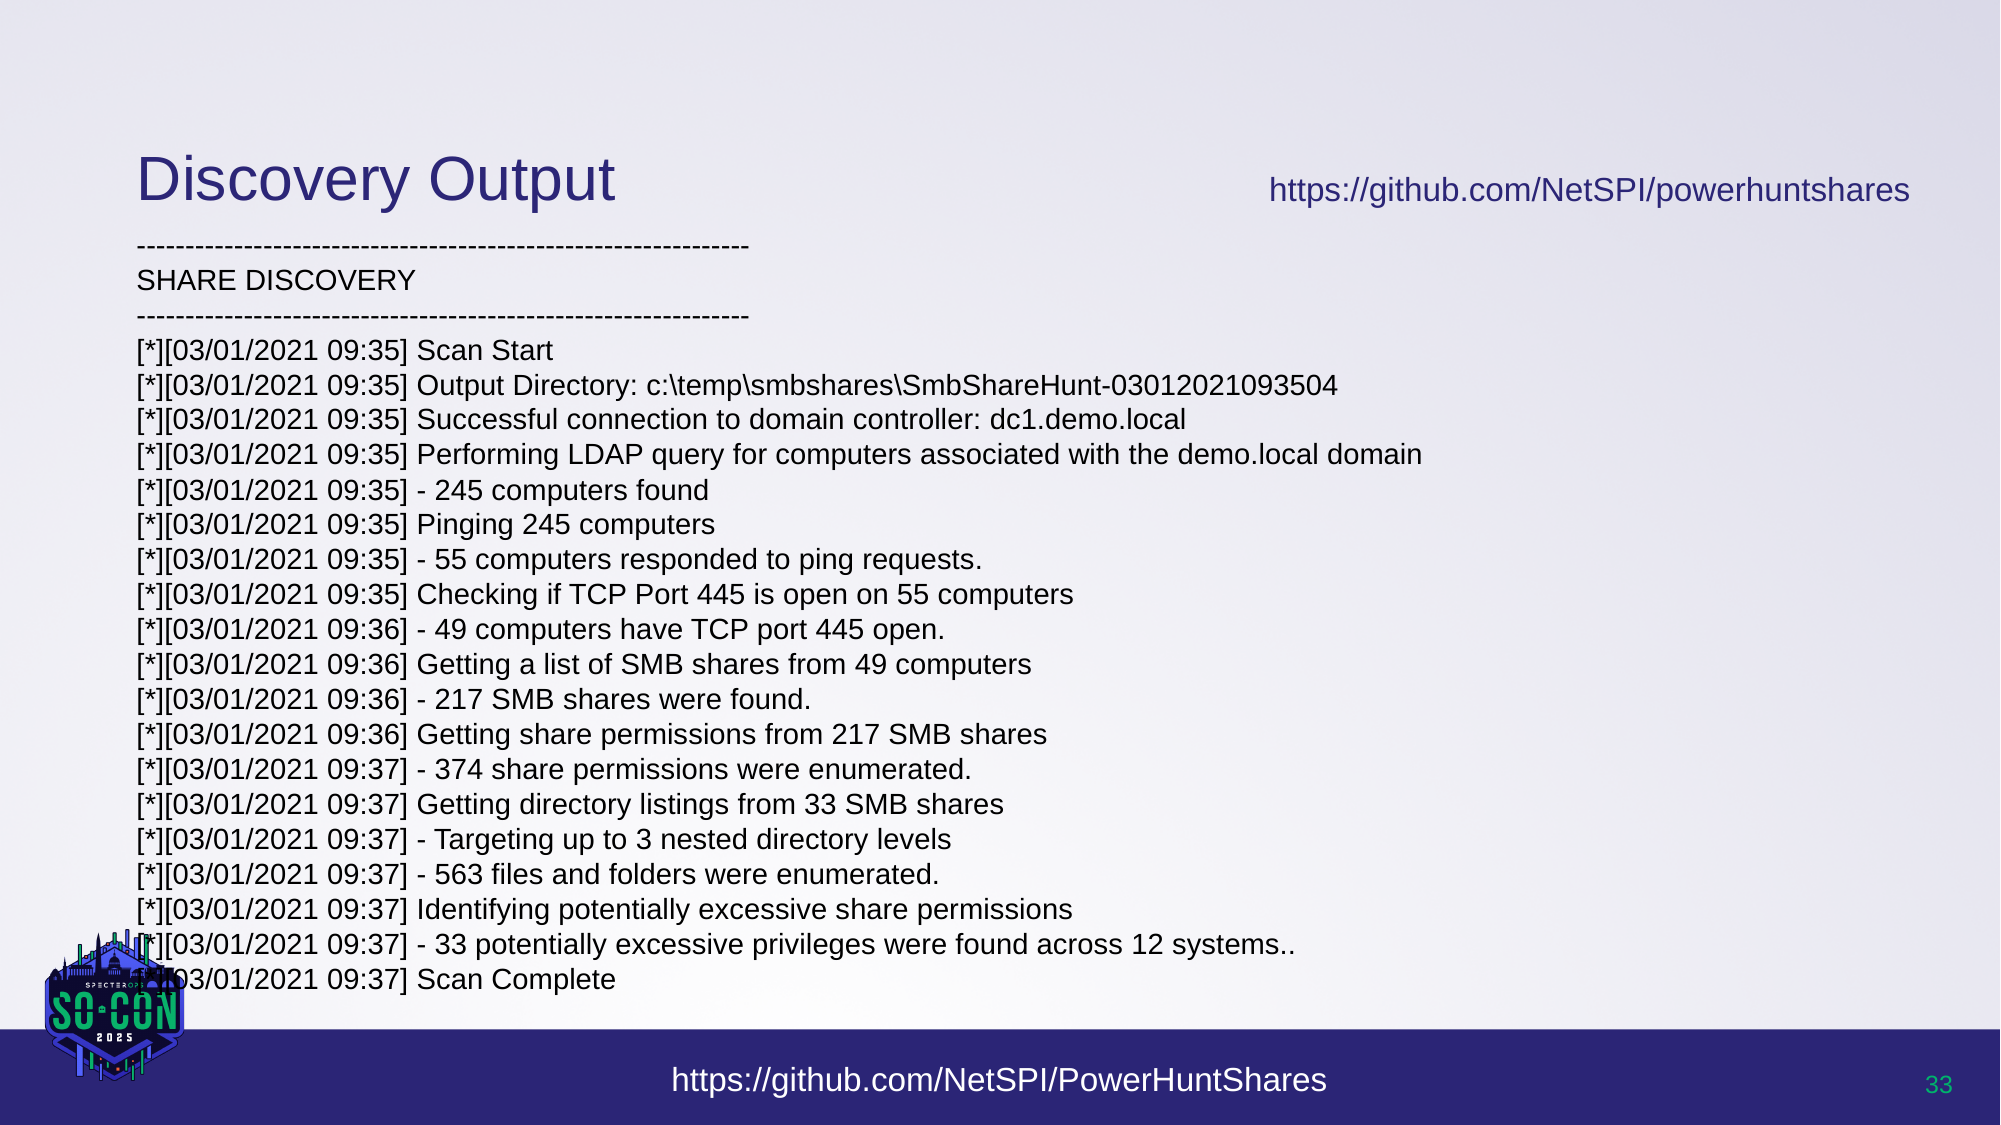

# Discovery Output
https://github.com/NetSPI/powerhuntshares
---------------------------------------------------------------
SHARE DISCOVERY
---------------------------------------------------------------
[*][03/01/2021 09:35] Scan Start
[*][03/01/2021 09:35] Output Directory: c:\temp\smbshares\SmbShareHunt-03012021093504
[*][03/01/2021 09:35] Successful connection to domain controller: dc1.demo.local
[*][03/01/2021 09:35] Performing LDAP query for computers associated with the demo.local domain
[*][03/01/2021 09:35] - 245 computers found
[*][03/01/2021 09:35] Pinging 245 computers
[*][03/01/2021 09:35] - 55 computers responded to ping requests.
[*][03/01/2021 09:35] Checking if TCP Port 445 is open on 55 computers
[*][03/01/2021 09:36] - 49 computers have TCP port 445 open.
[*][03/01/2021 09:36] Getting a list of SMB shares from 49 computers
[*][03/01/2021 09:36] - 217 SMB shares were found.
[*][03/01/2021 09:36] Getting share permissions from 217 SMB shares
[*][03/01/2021 09:37] - 374 share permissions were enumerated.
[*][03/01/2021 09:37] Getting directory listings from 33 SMB shares
[*][03/01/2021 09:37] - Targeting up to 3 nested directory levels
[*][03/01/2021 09:37] - 563 files and folders were enumerated.
[*][03/01/2021 09:37] Identifying potentially excessive share permissions
[*][03/01/2021 09:37] - 33 potentially excessive privileges were found across 12 systems..
[*][03/01/2021 09:37] Scan Complete
https://github.com/NetSPI/PowerHuntShares
33